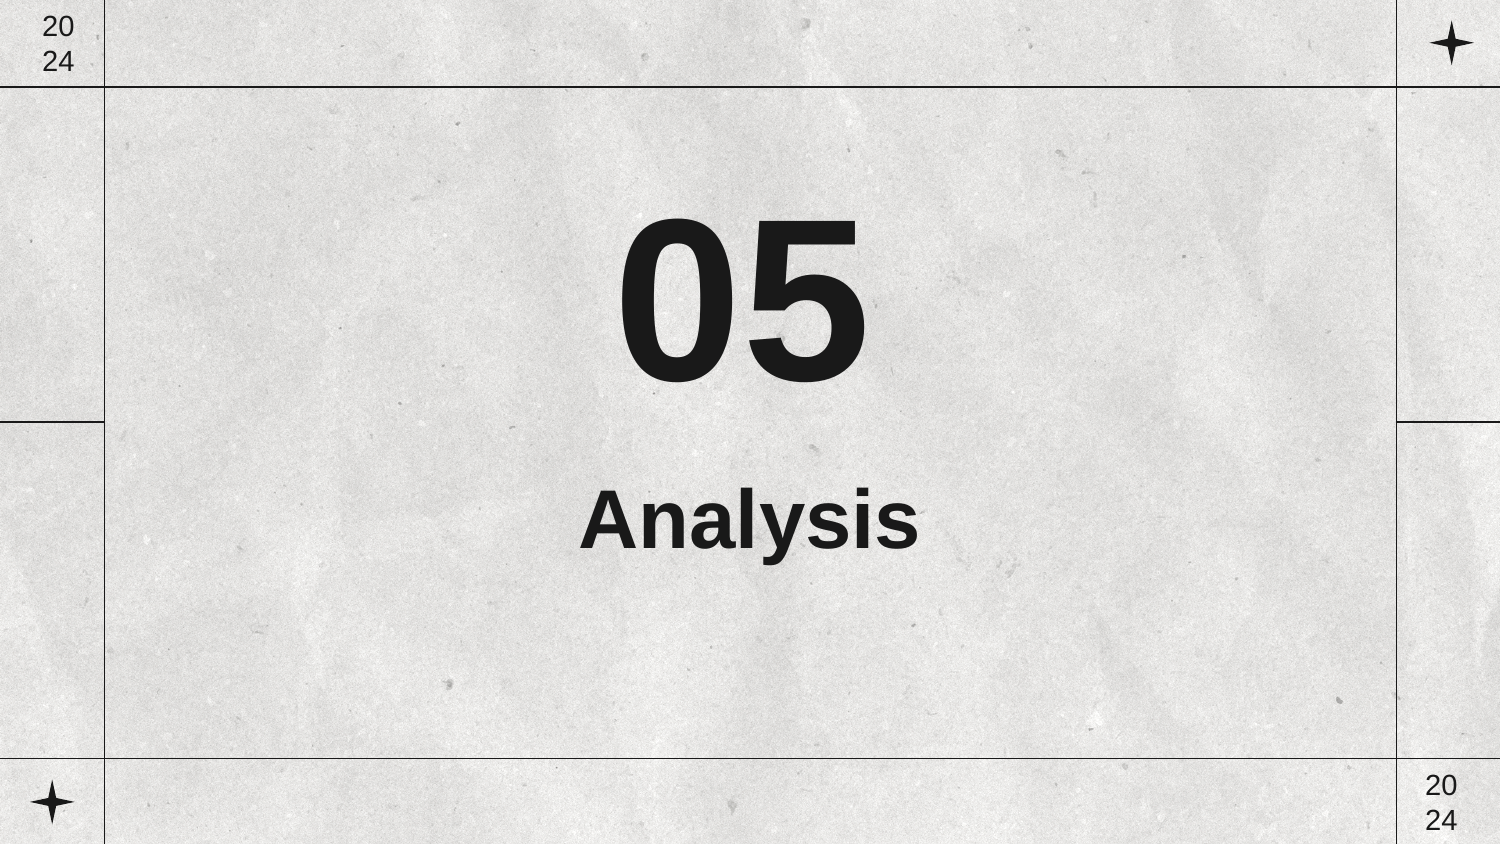

20
24
05
# Analysis
20
24